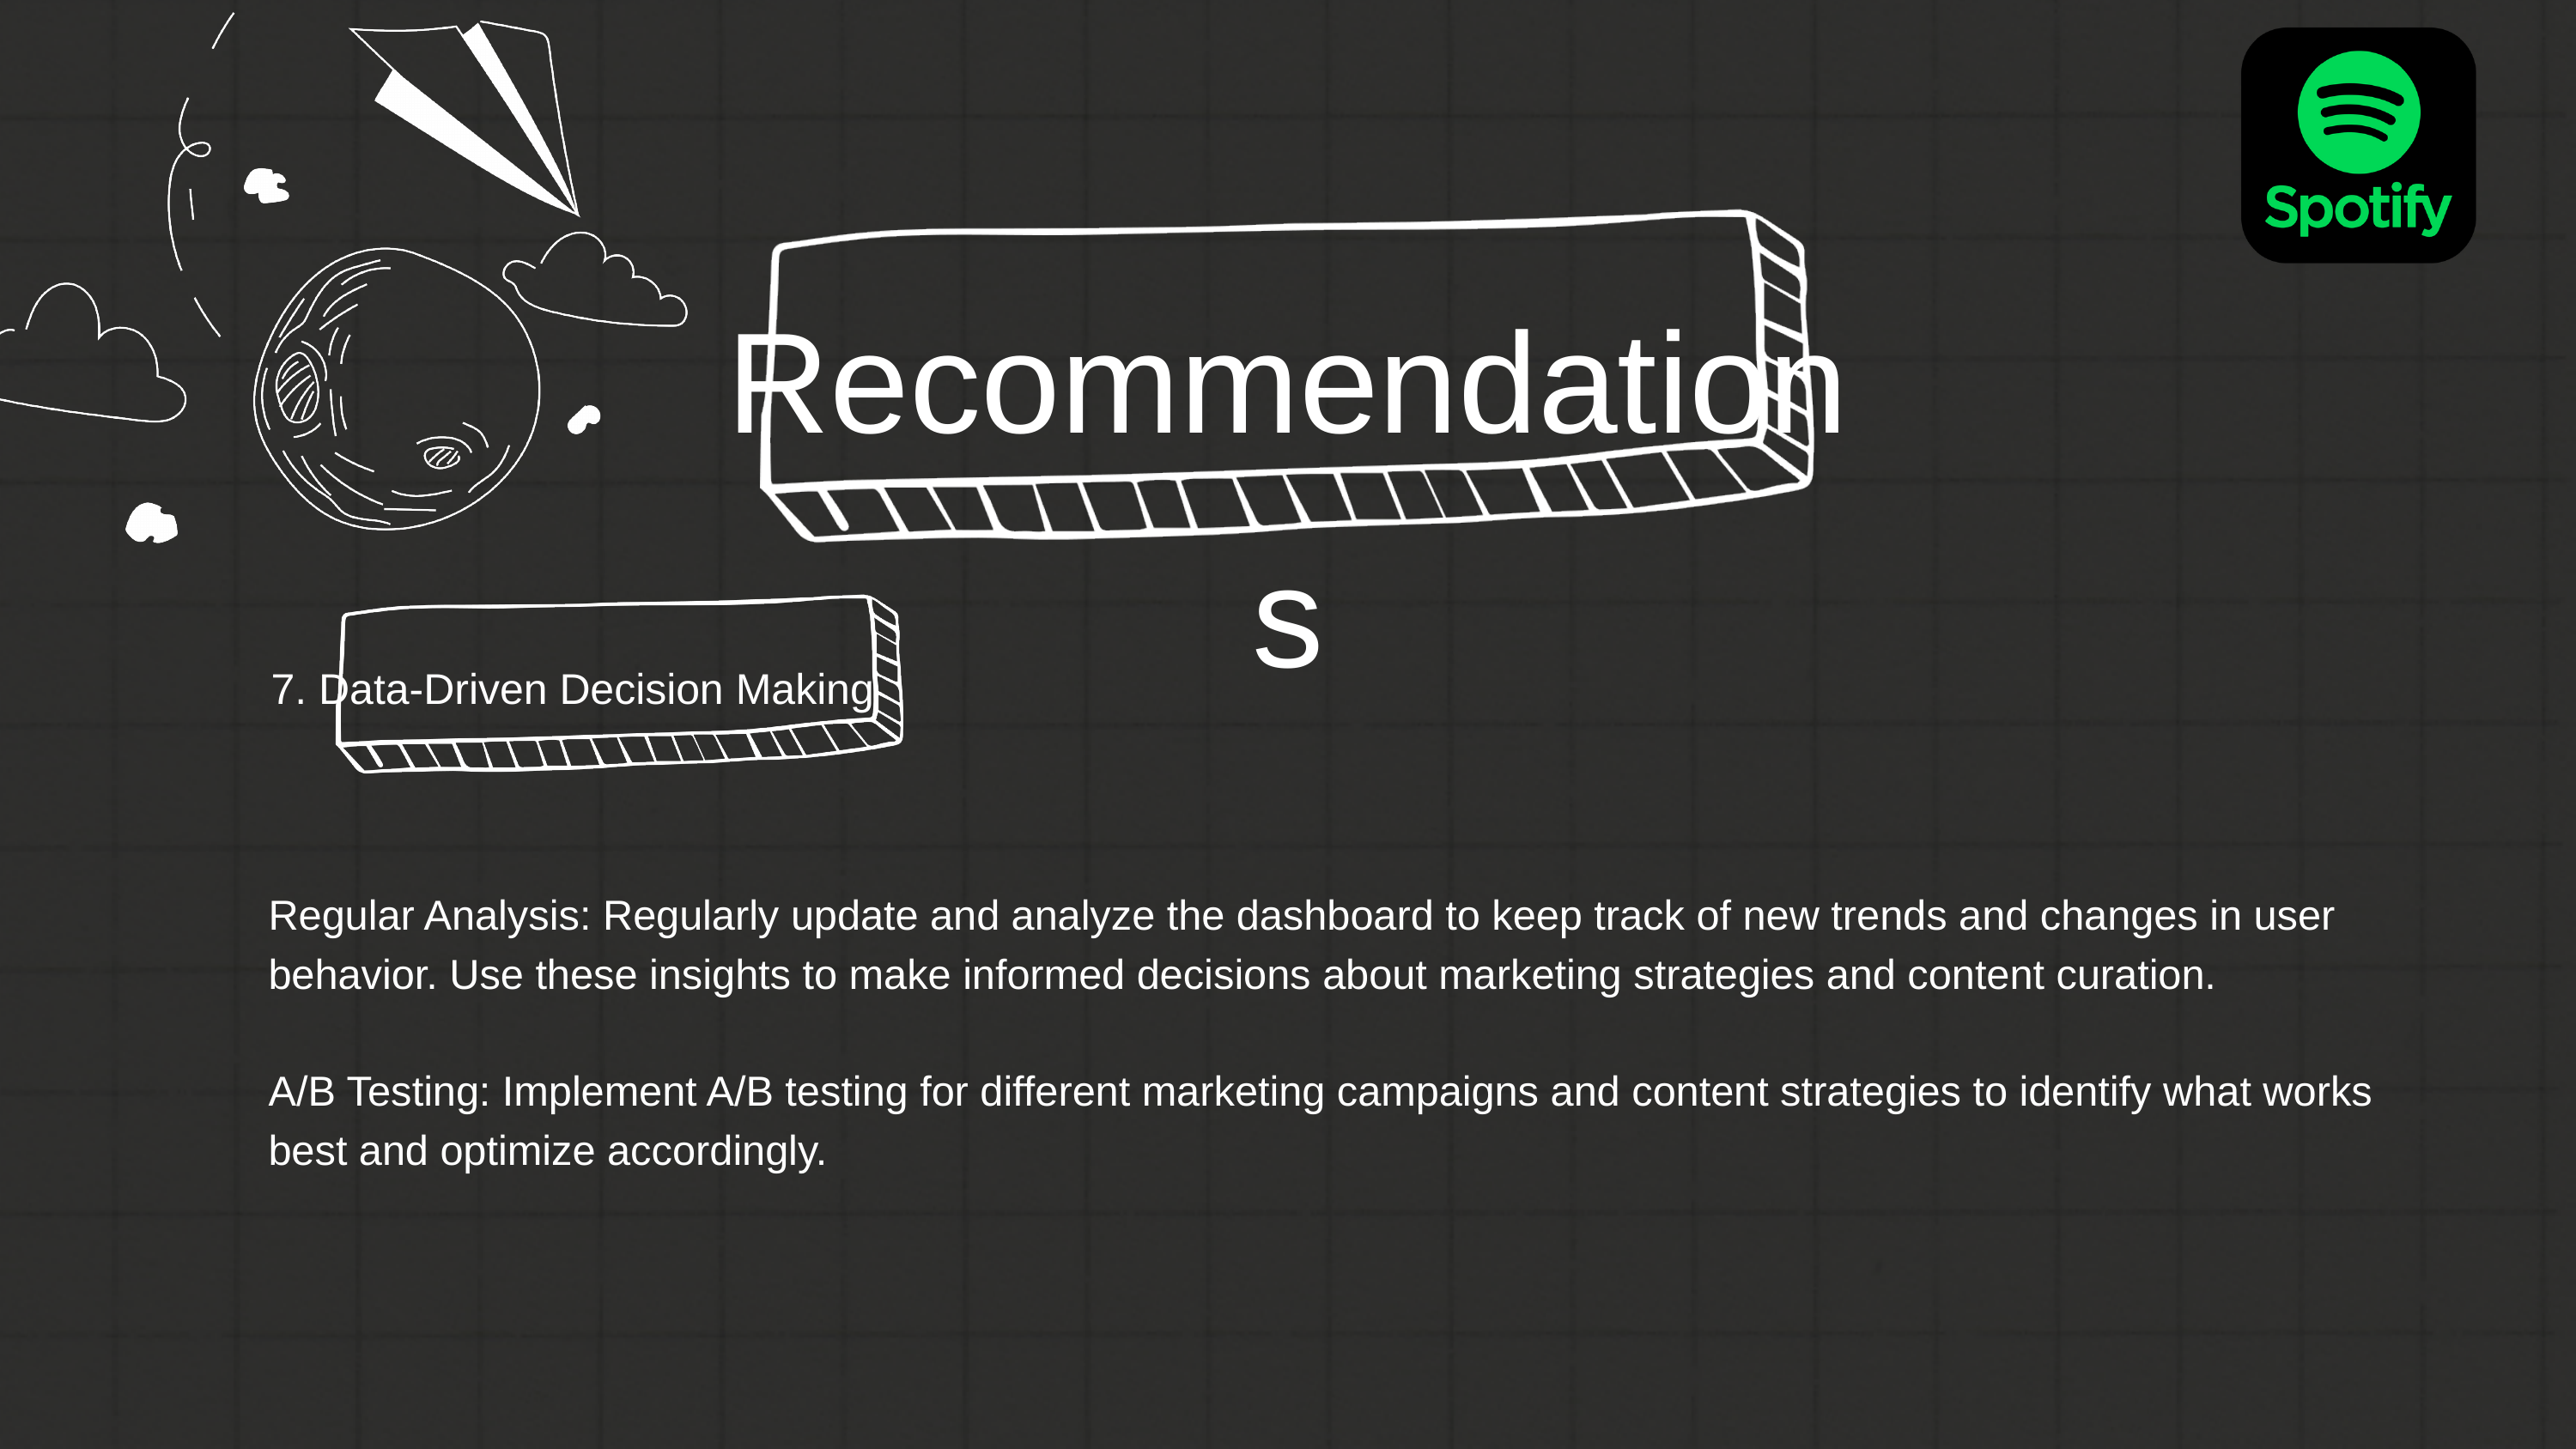

Recommendations

7. Data-Driven Decision Making

Regular Analysis: Regularly update and analyze the dashboard to keep track of new trends and changes in user behavior. Use these insights to make informed decisions about marketing strategies and content curation.

A/B Testing: Implement A/B testing for different marketing campaigns and content strategies to identify what works best and optimize accordingly.